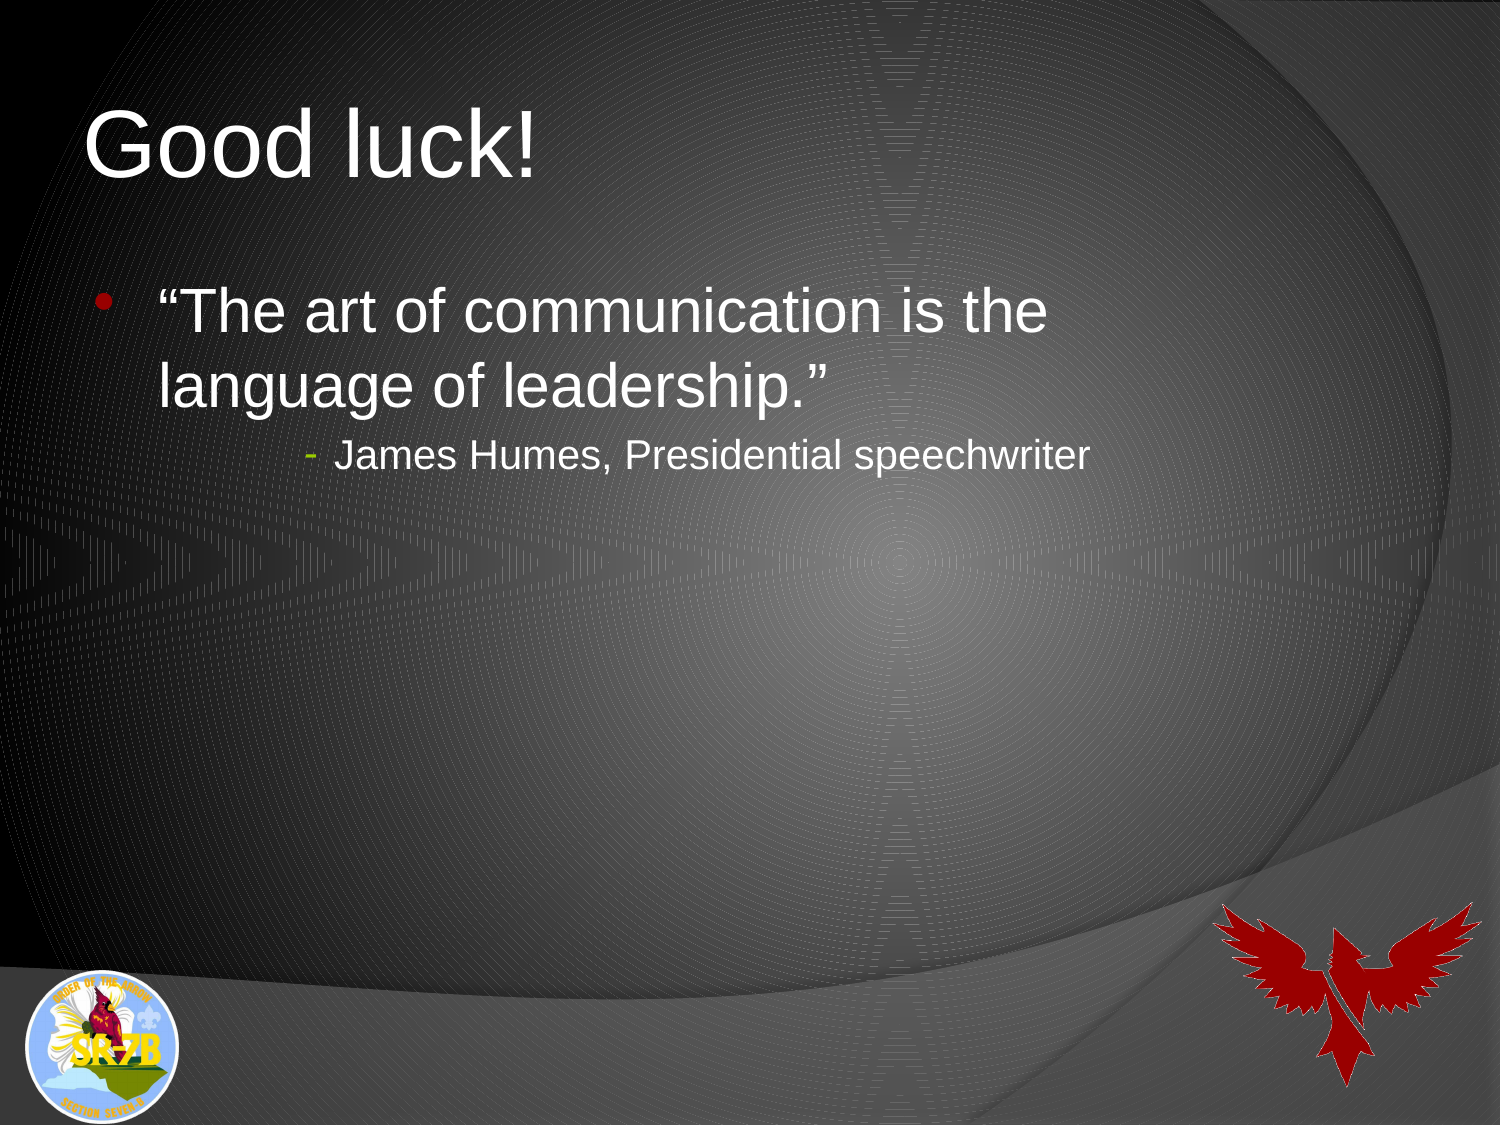

# Good luck!
“The art of communication is the language of leadership.”
James Humes, Presidential speechwriter